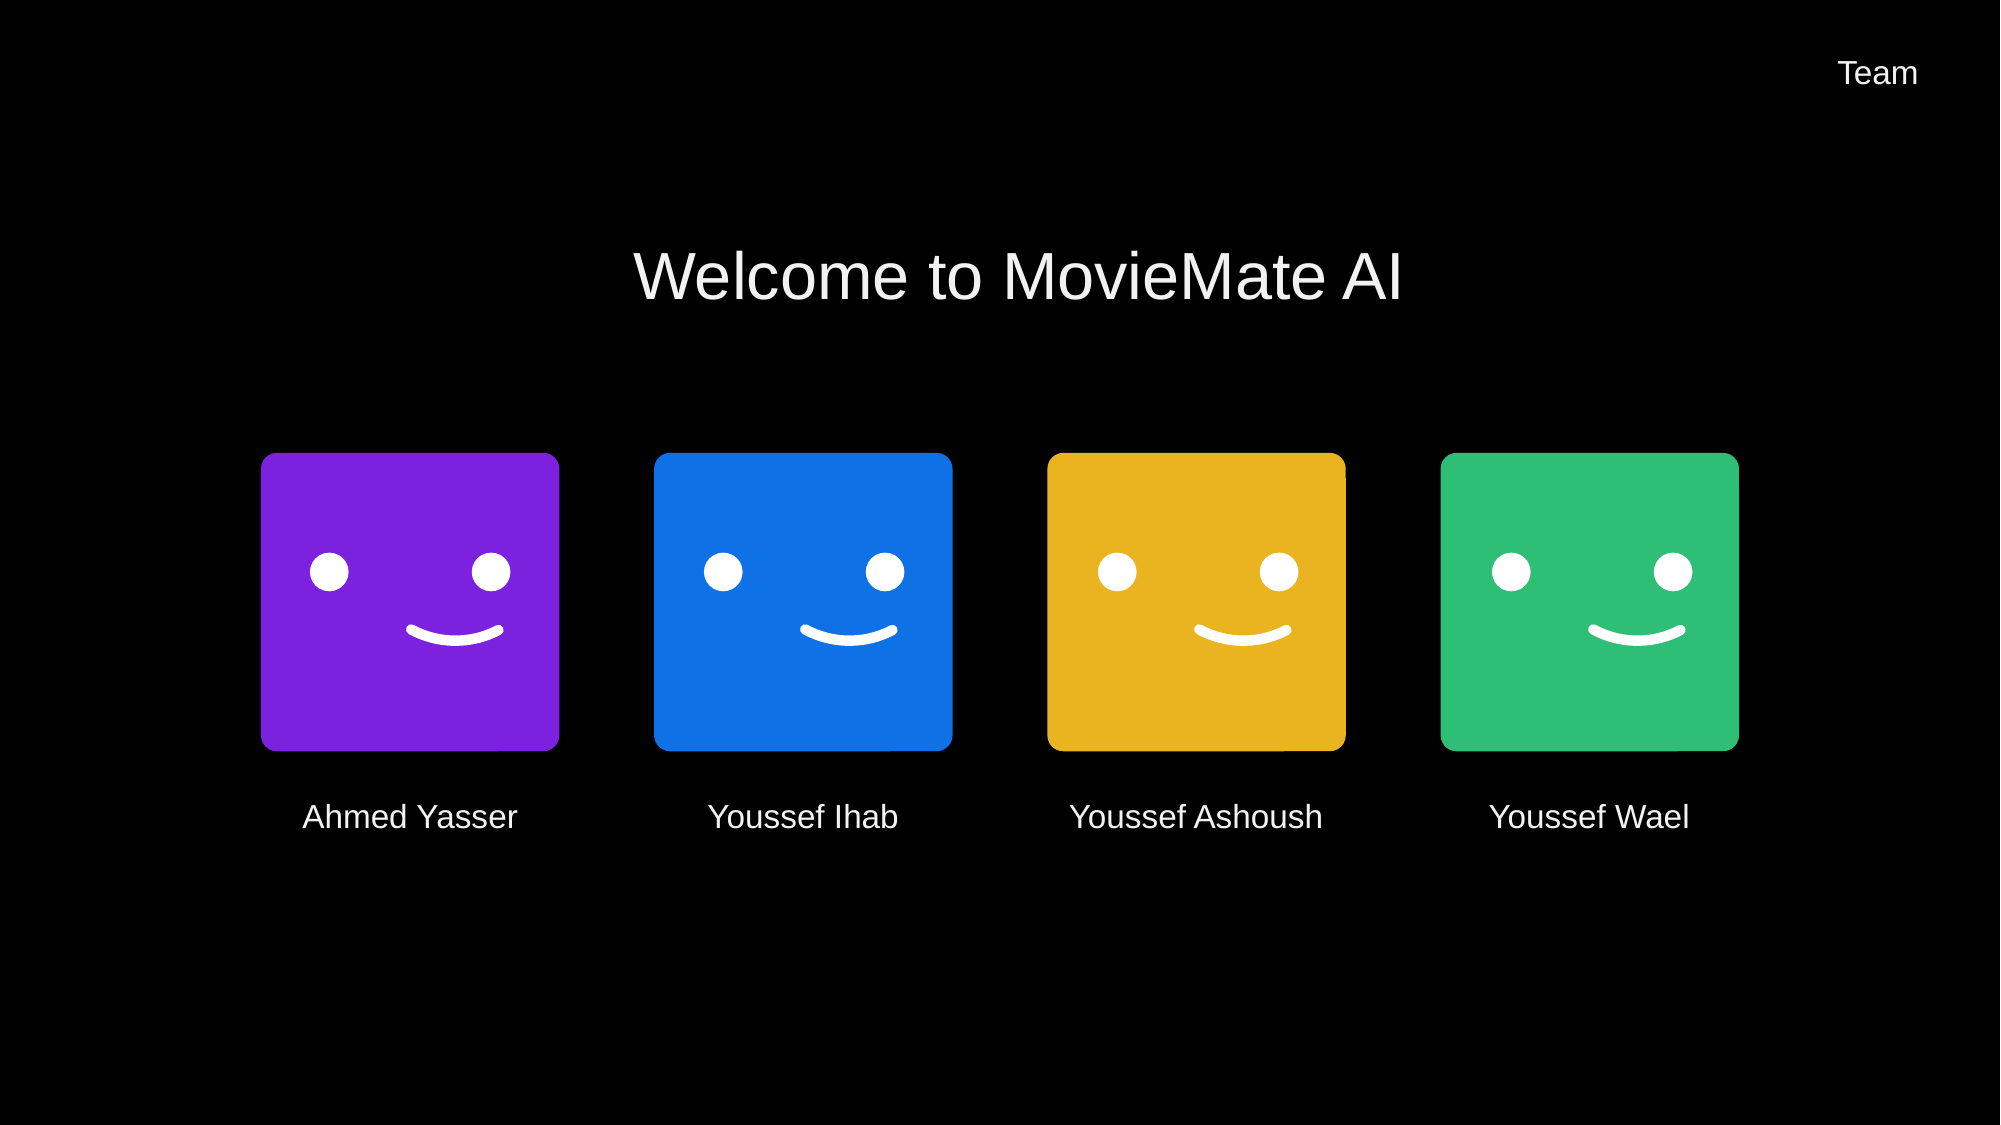

Team
Welcome to MovieMate AI

Ahmed Yasser
Youssef Ihab
Youssef Ashoush
Youssef Wael